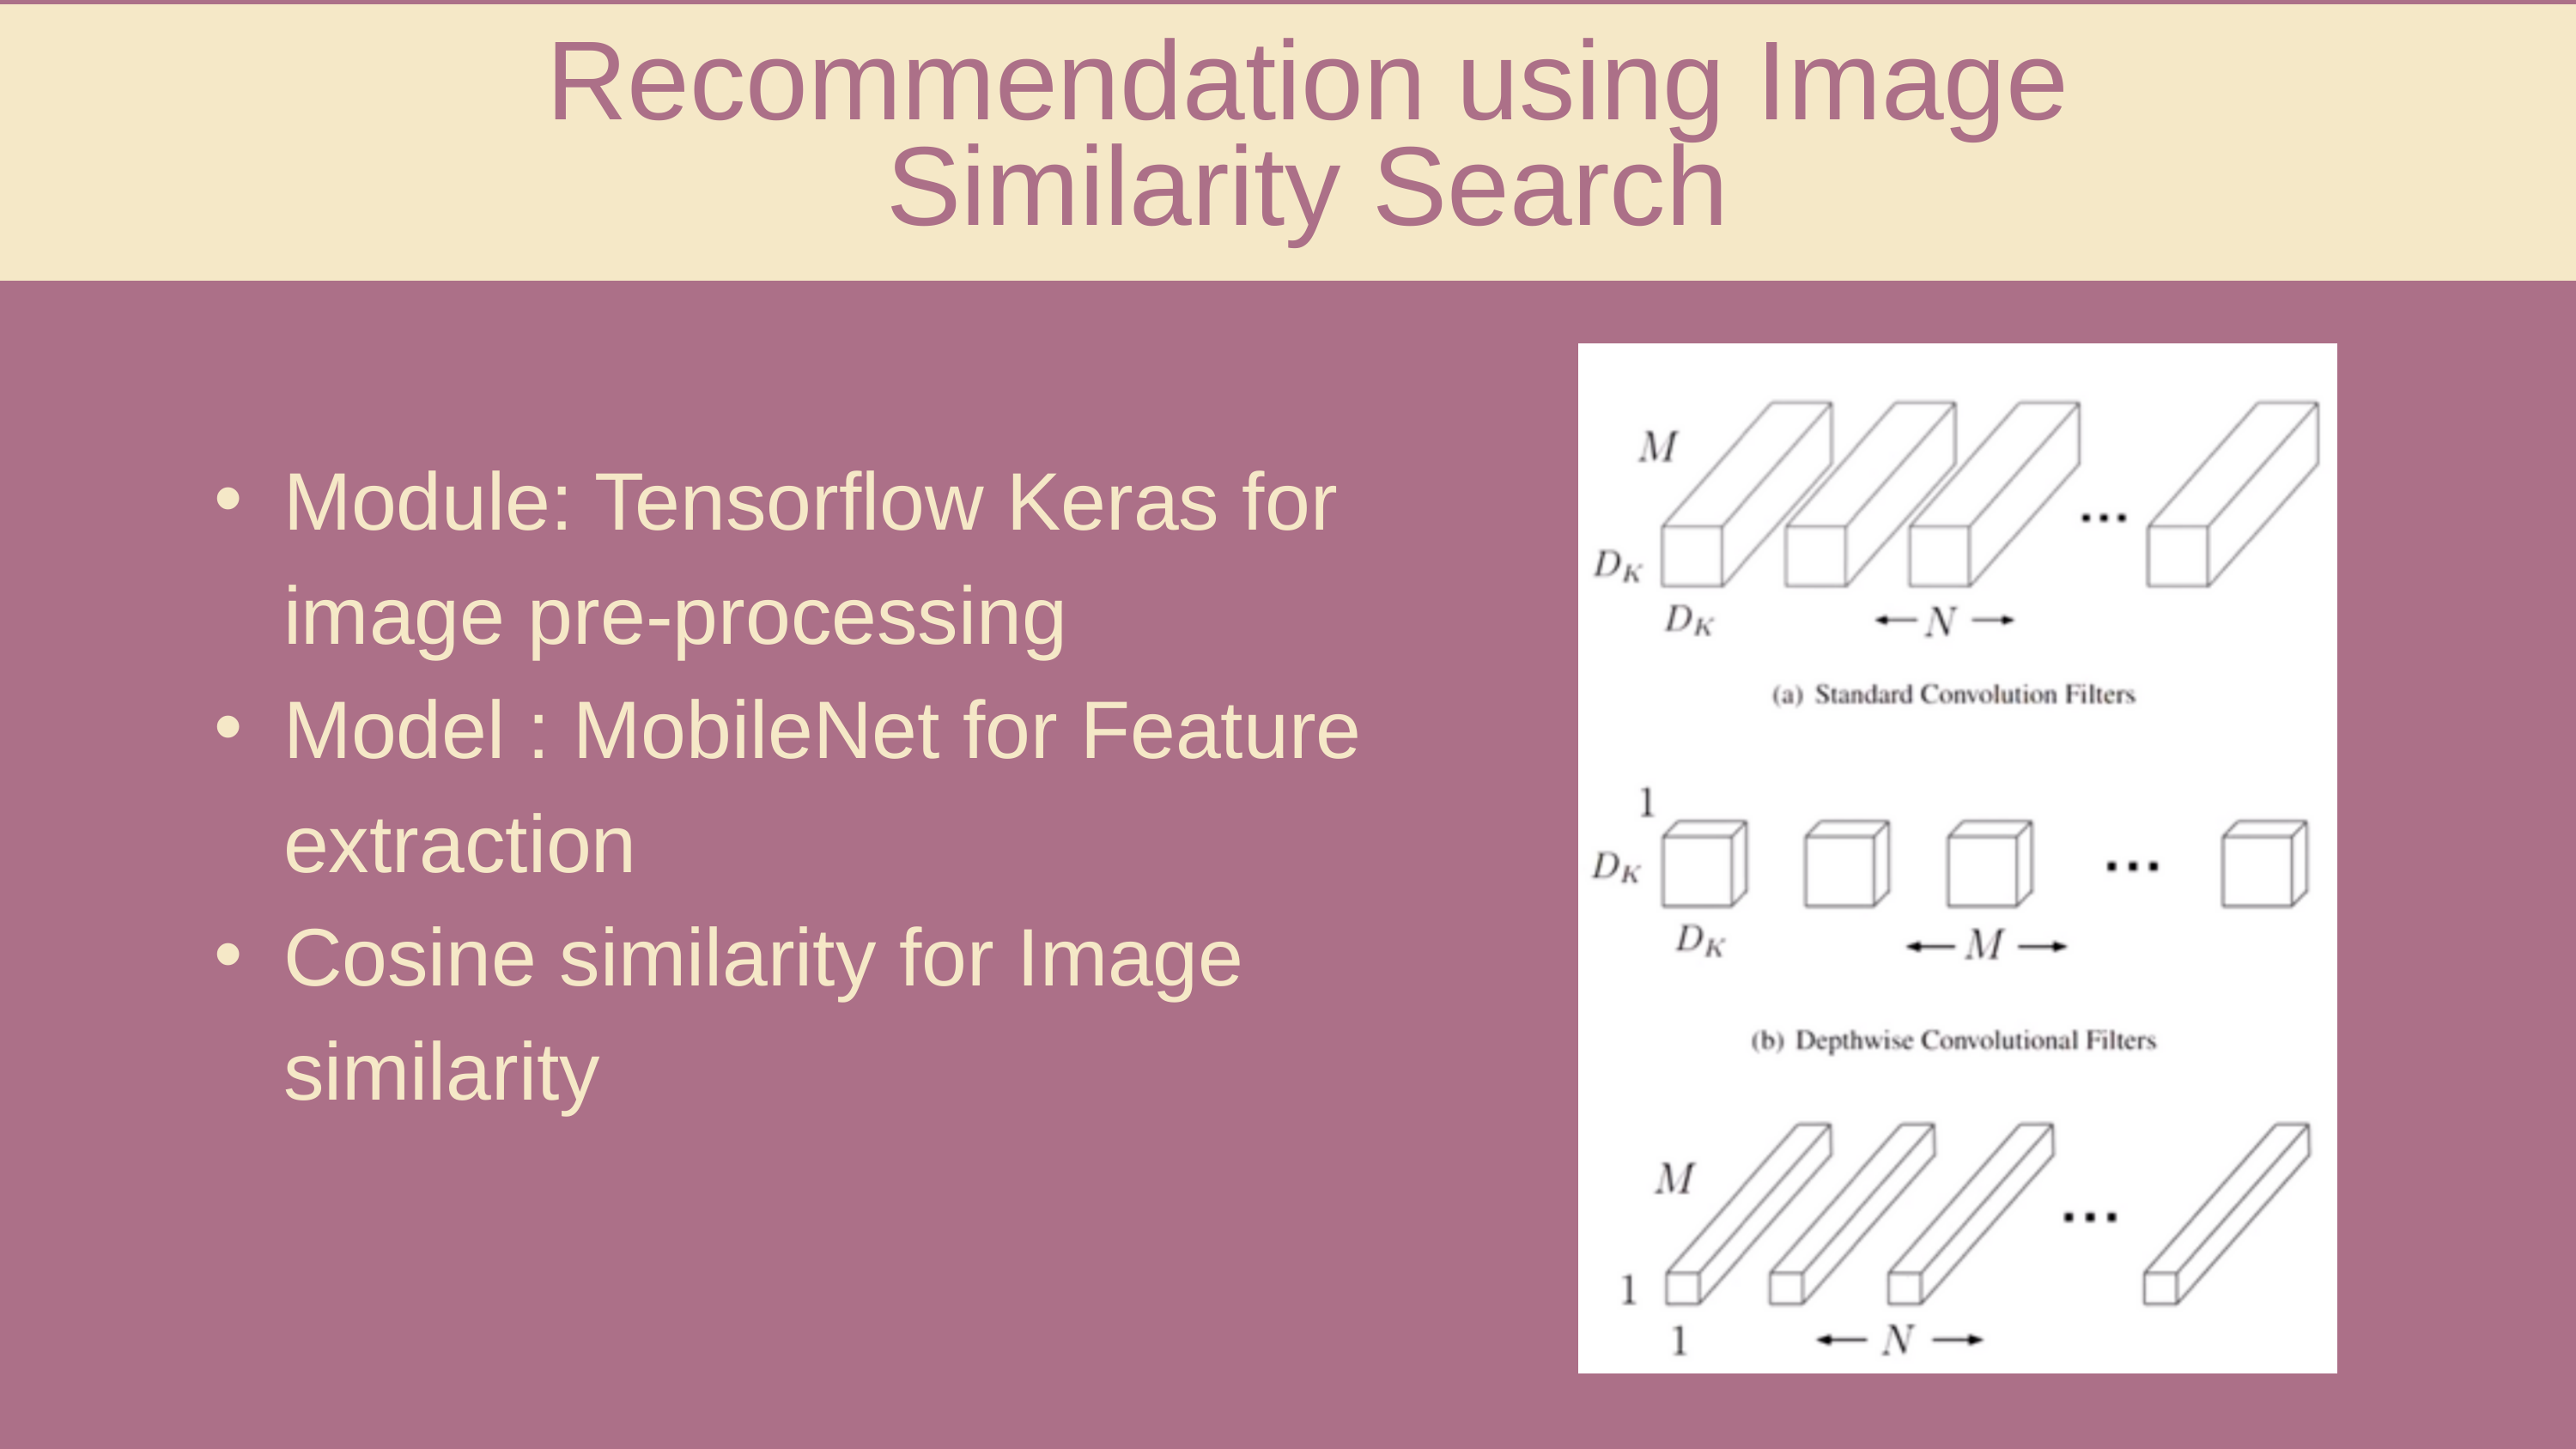

Recommendation using Image Similarity Search

Module: Tensorflow Keras for image pre-processing
Model : MobileNet for Feature extraction
Cosine similarity for Image similarity